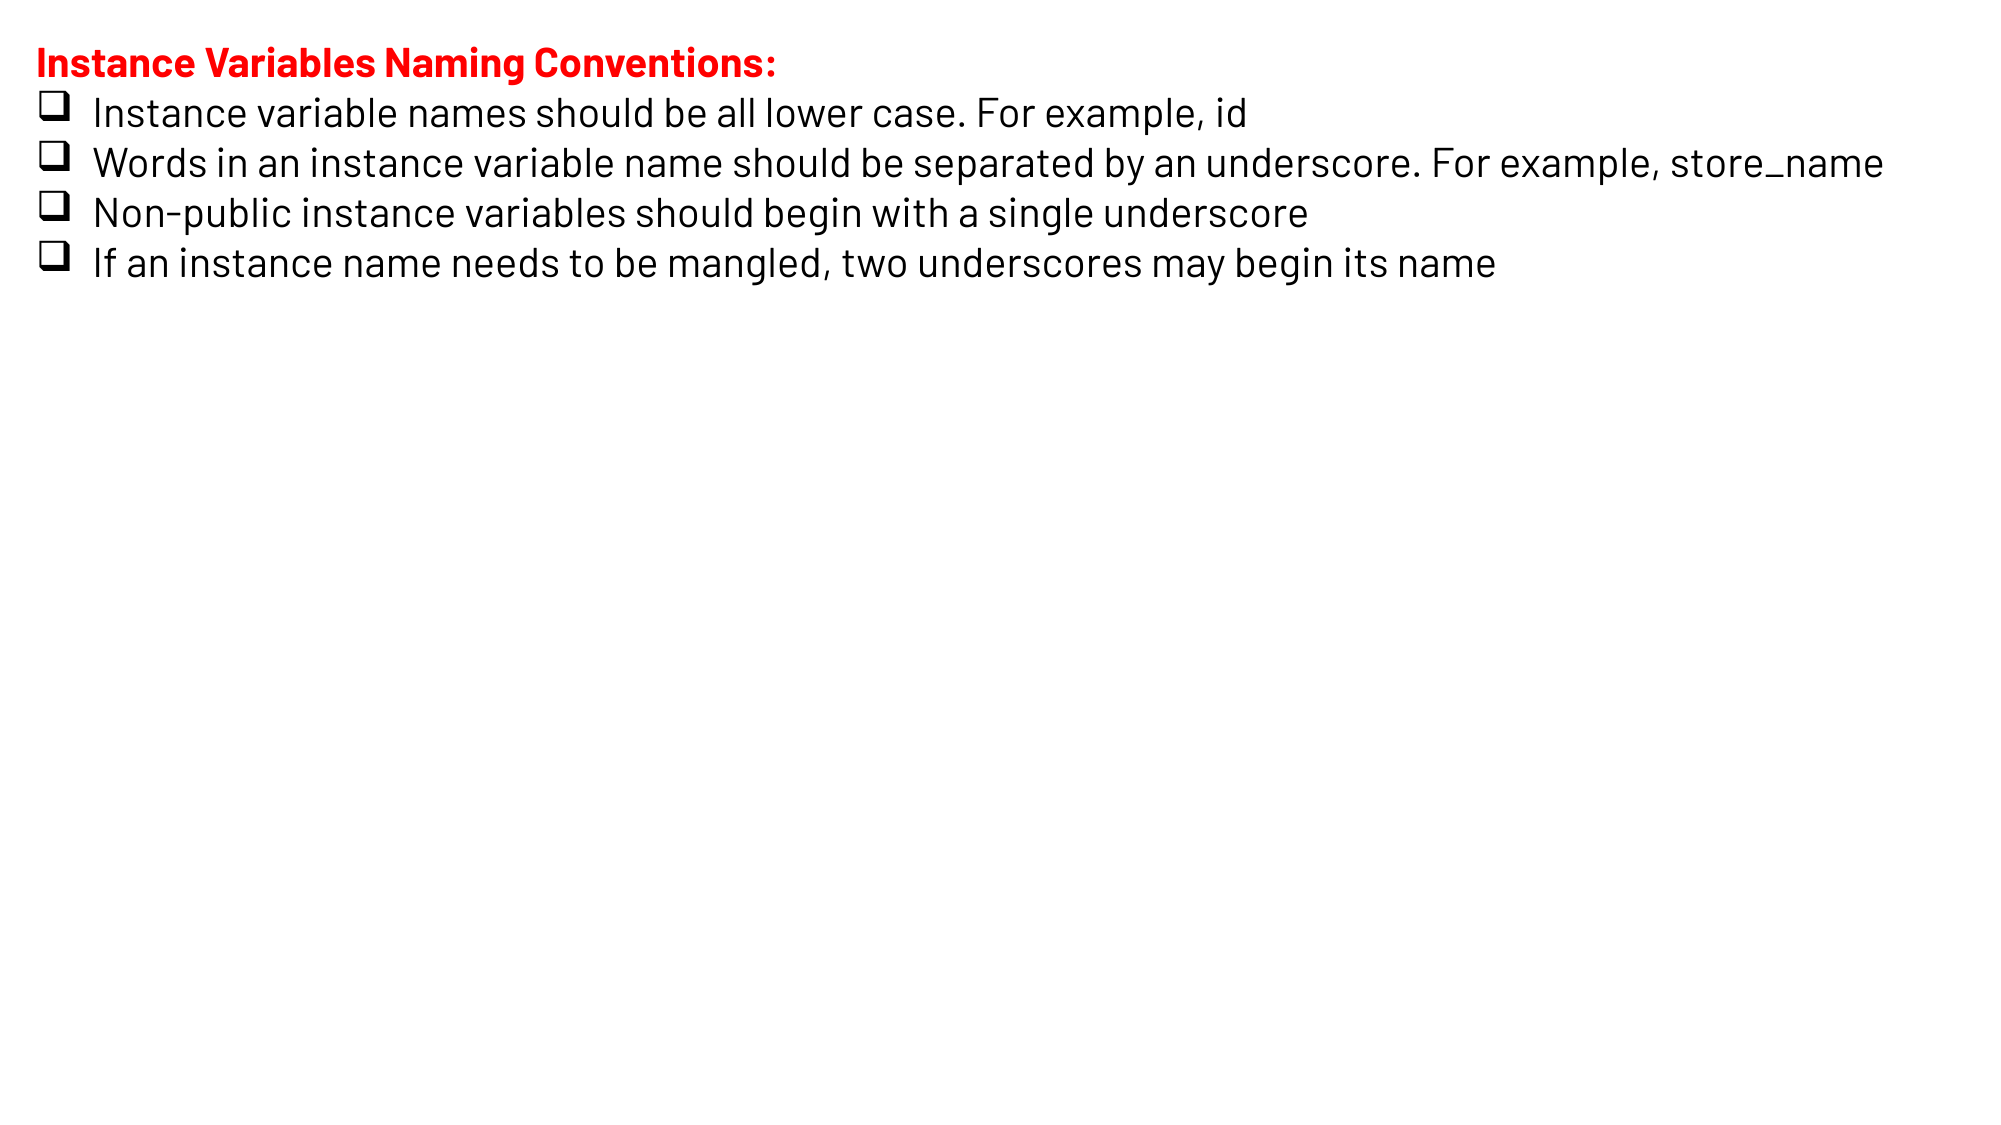

Instance Variables Naming Conventions:
Instance variable names should be all lower case. For example, id
Words in an instance variable name should be separated by an underscore. For example, store_name
Non-public instance variables should begin with a single underscore
If an instance name needs to be mangled, two underscores may begin its name